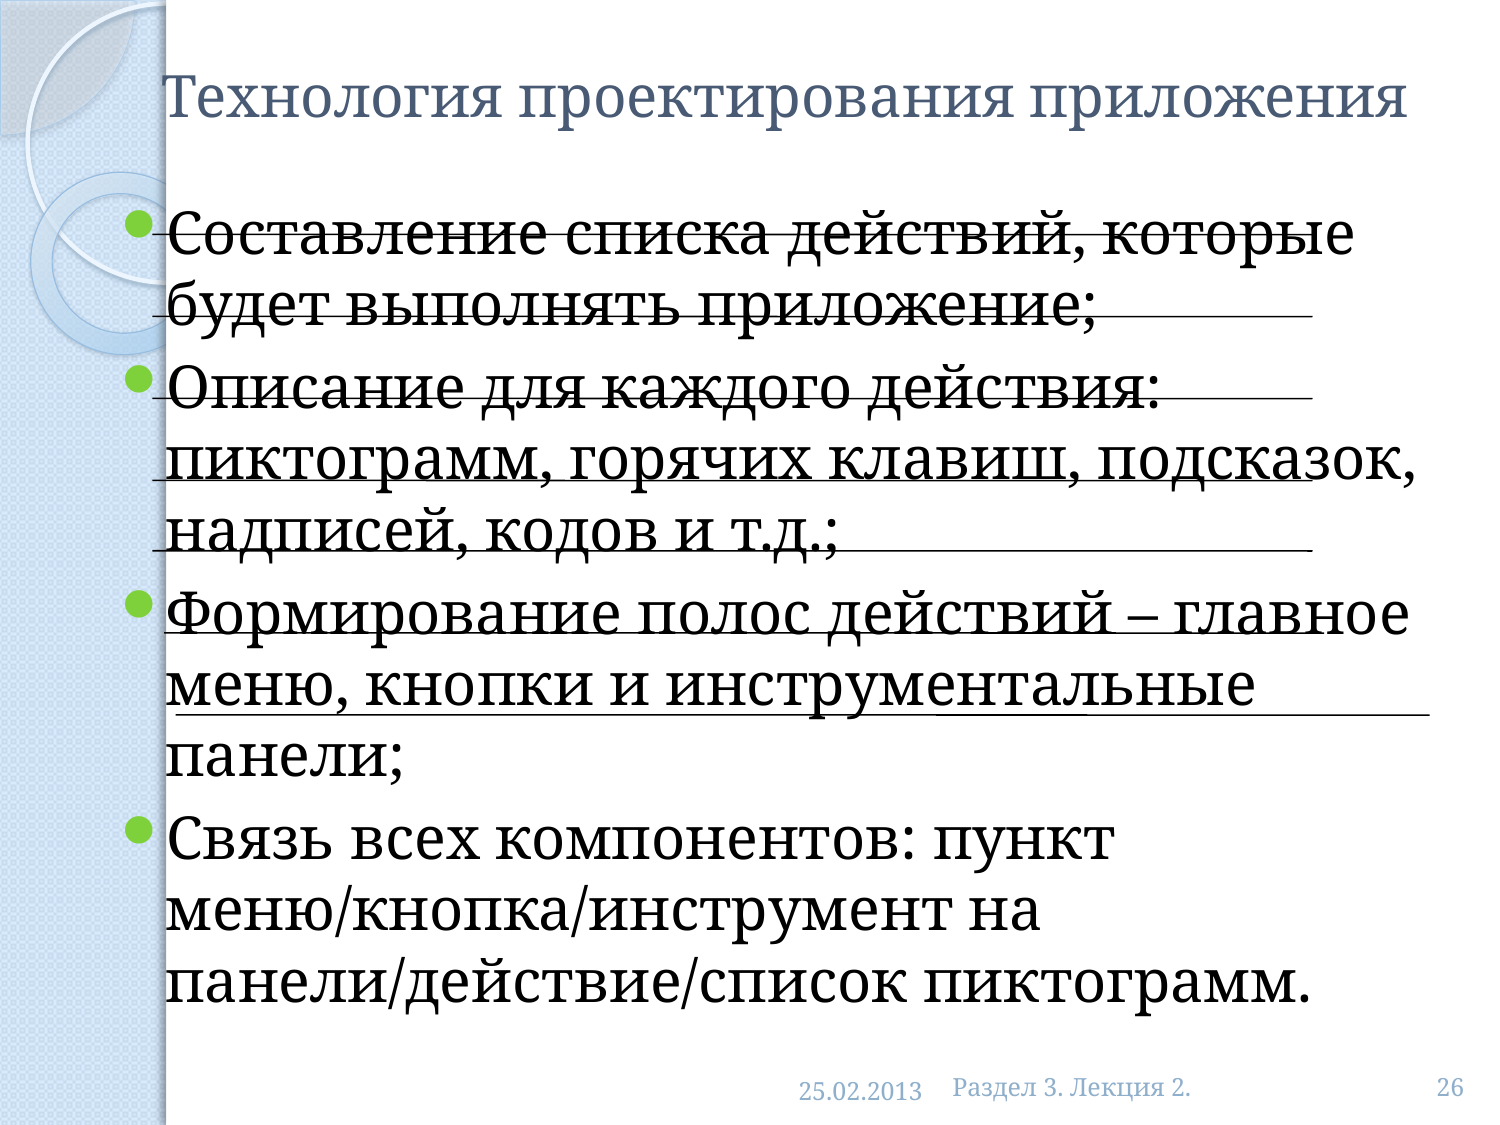

# Технология проектирования приложения
Составление списка действий, которые будет выполнять приложение;
Описание для каждого действия: пиктограмм, горячих клавиш, подсказок, надписей, кодов и т.д.;
Формирование полос действий – главное меню, кнопки и инструментальные панели;
Связь всех компонентов: пункт меню/кнопка/инструмент на панели/действие/список пиктограмм.

25.02.2013
Раздел 3. Лекция 2.
26